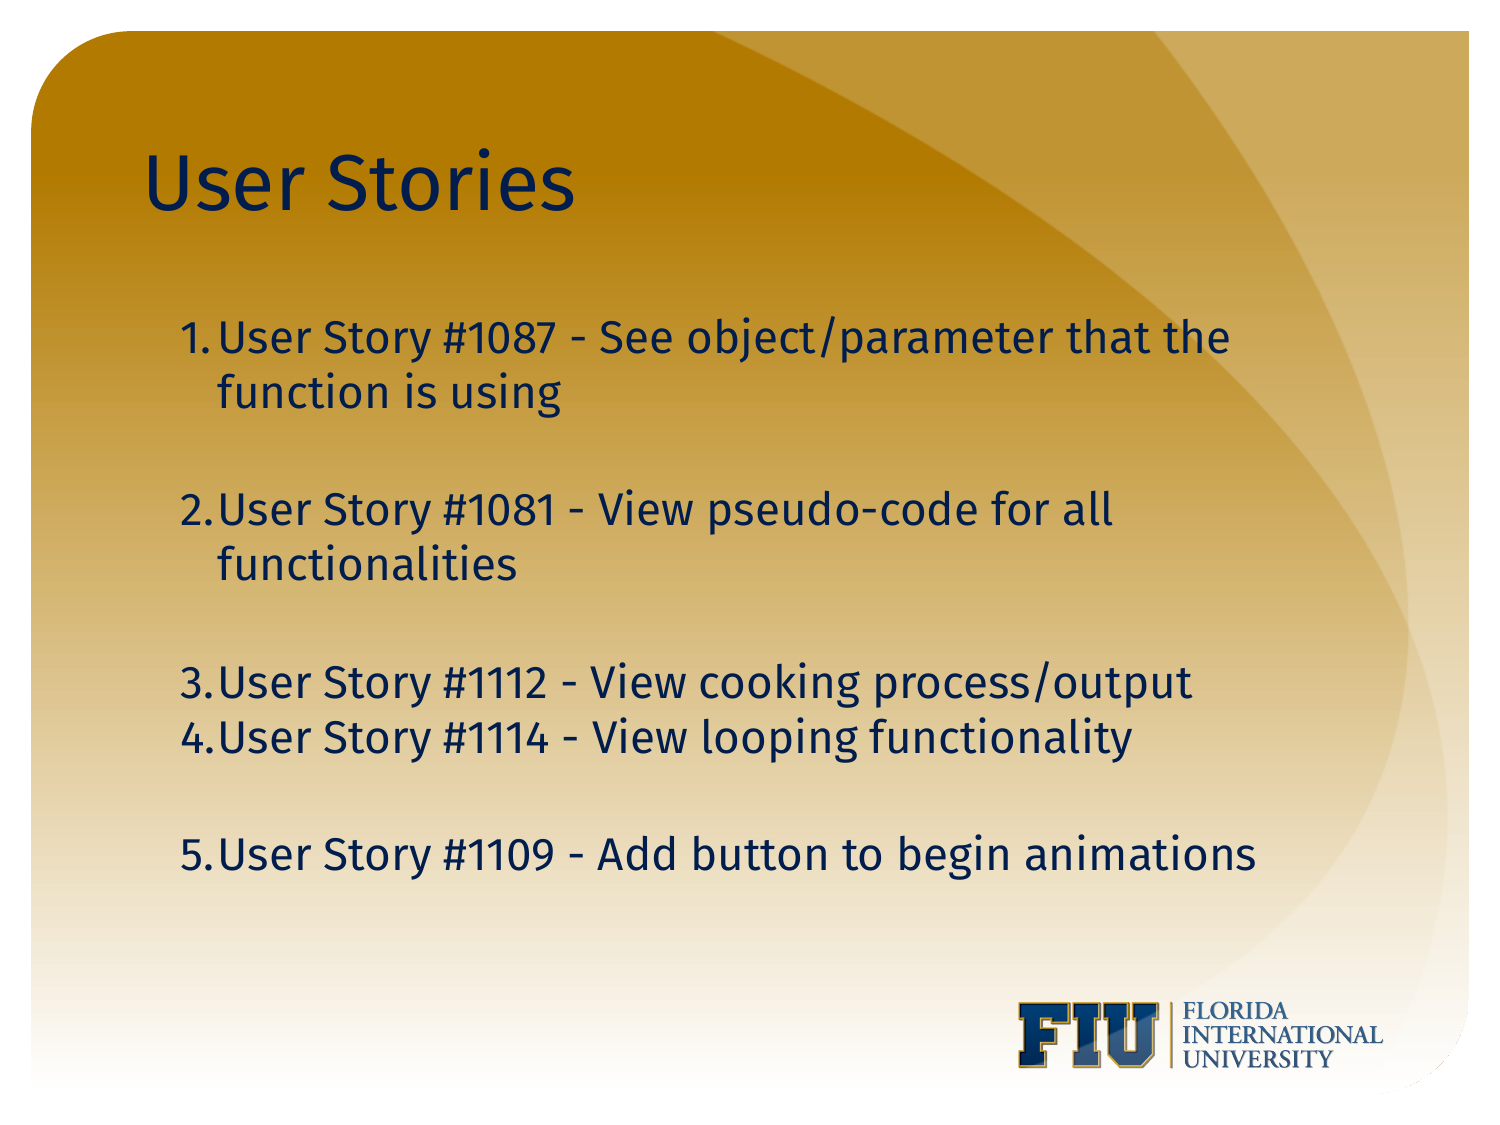

# User Stories
User Story #1087 - See object/parameter that the function is using
User Story #1081 - View pseudo-code for all  functionalities
User Story #1112 - View cooking process/output
User Story #1114 - View looping functionality
User Story #1109 - Add button to begin animations